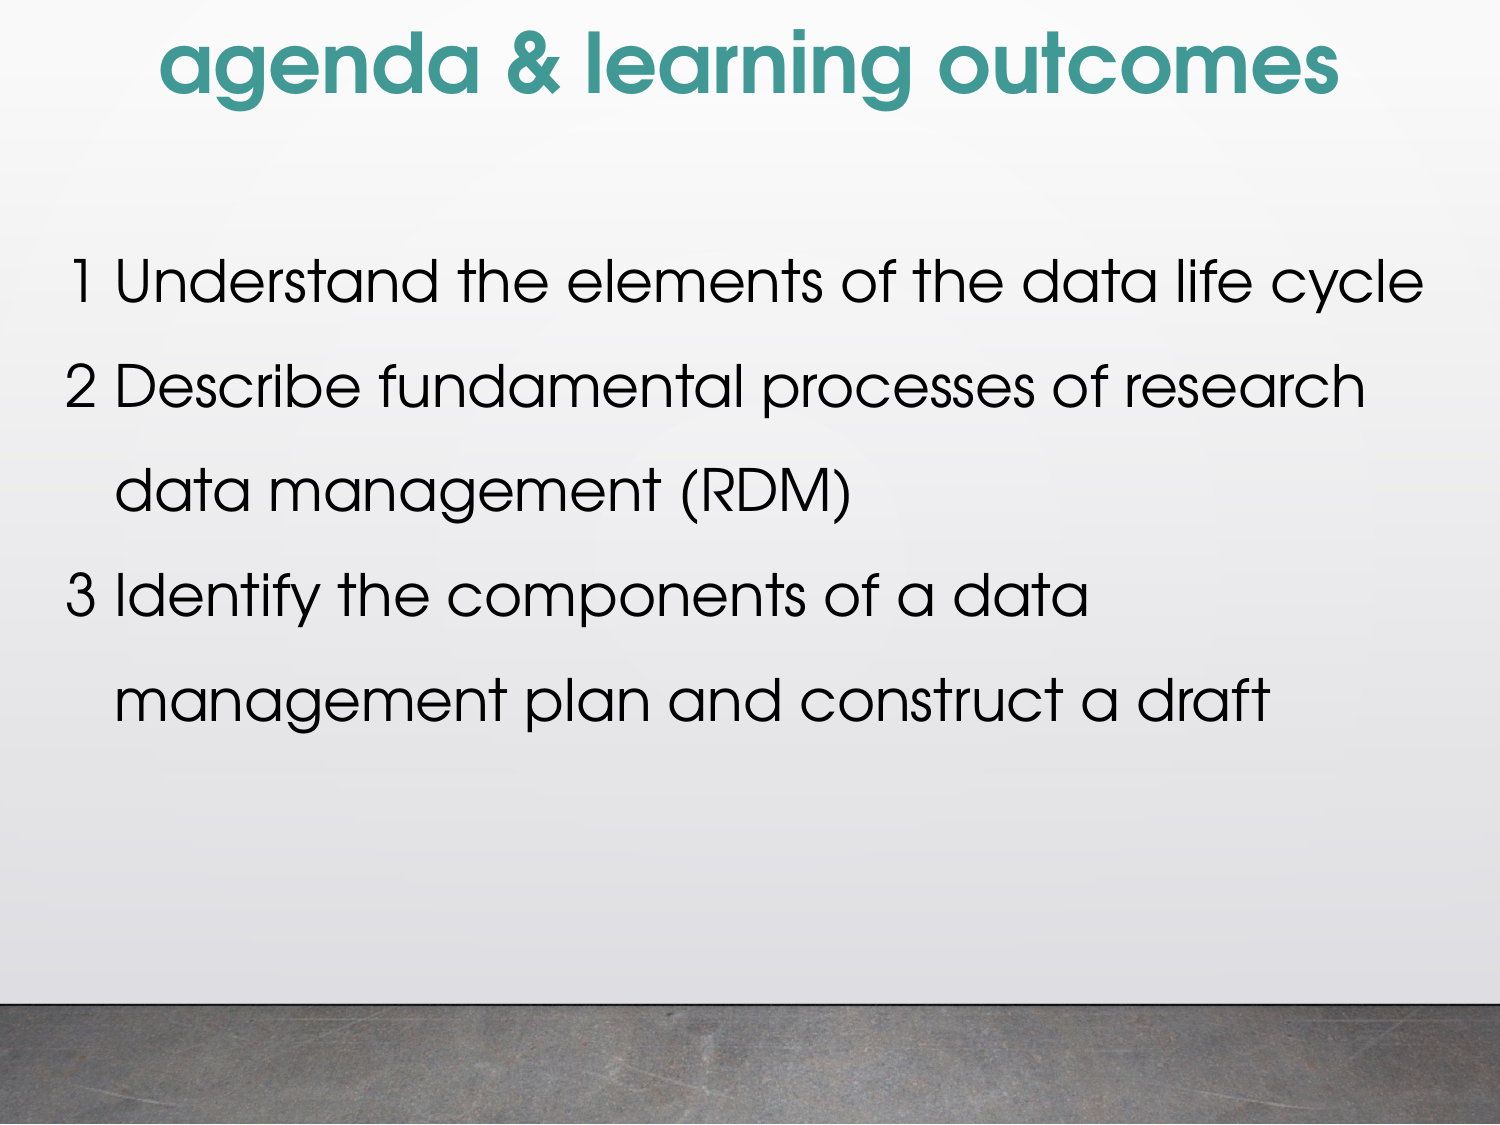

# agenda & learning outcomes
1 Understand the elements of the data life cycle
2 Describe fundamental processes of research
   data management (RDM)
3 Identify the components of a data
   management plan and construct a draft